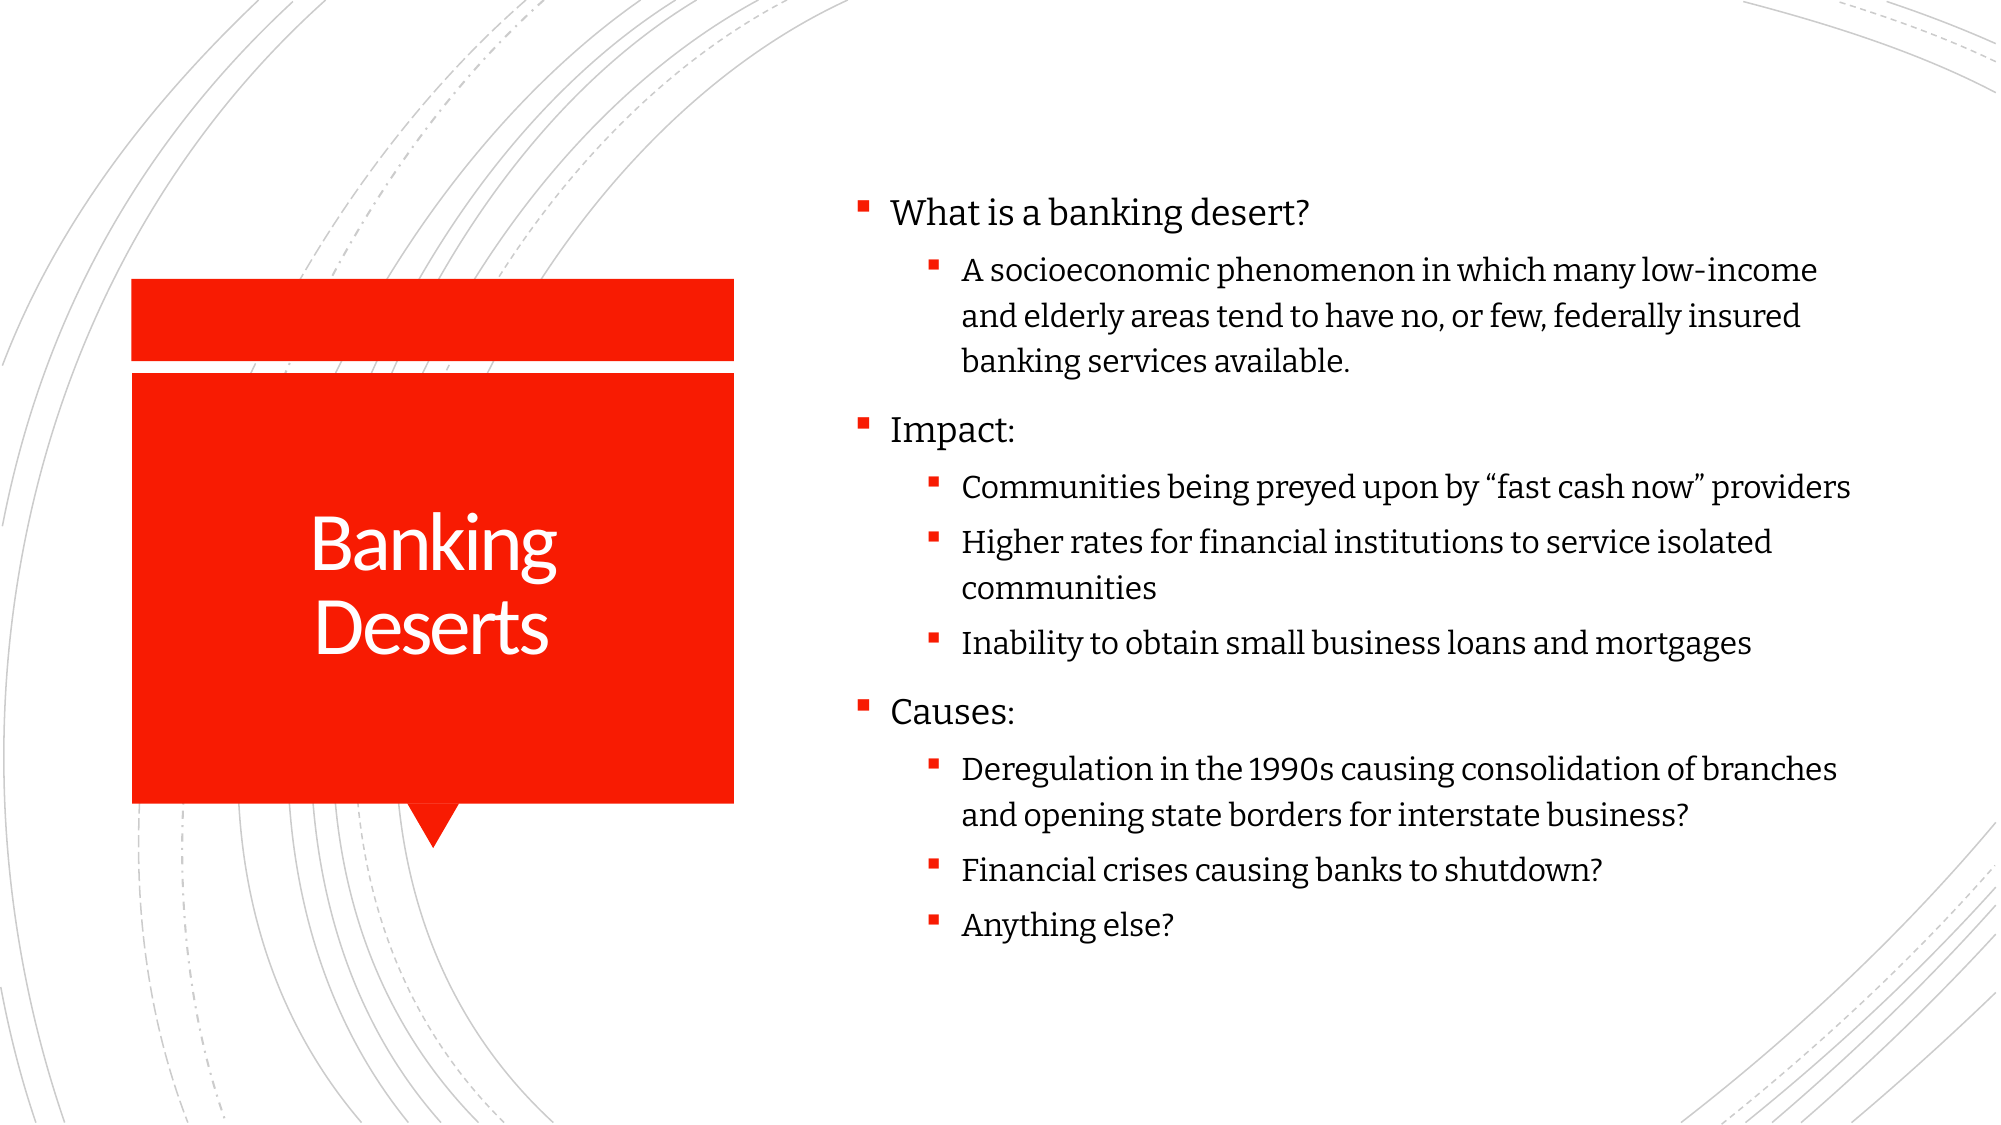

What is a banking desert?
A socioeconomic phenomenon in which many low-income and elderly areas tend to have no, or few, federally insured banking services available.
Impact:
Communities being preyed upon by “fast cash now” providers
Higher rates for financial institutions to service isolated communities
Inability to obtain small business loans and mortgages
Causes:
Deregulation in the 1990s causing consolidation of branches and opening state borders for interstate business?
Financial crises causing banks to shutdown?
Anything else?
# Banking Deserts